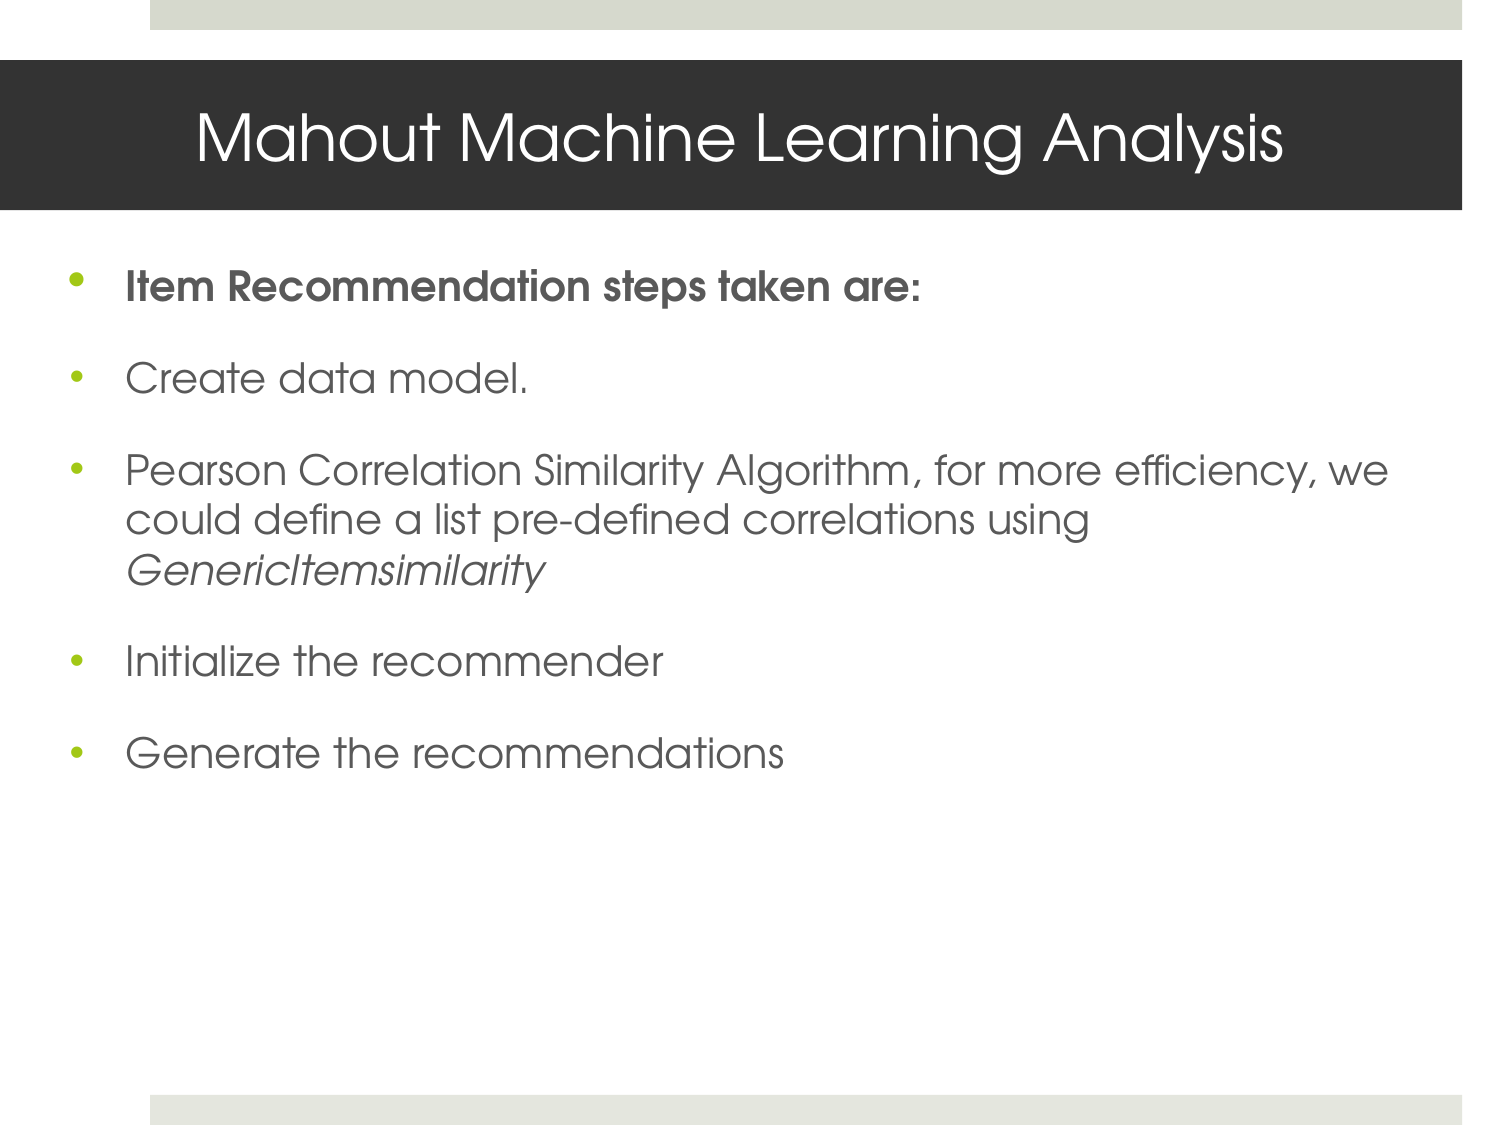

# Mahout Machine Learning Analysis
Item Recommendation steps taken are:
Create data model.
Pearson Correlation Similarity Algorithm, for more efficiency, we could define a list pre-defined correlations using GenericItemsimilarity
Initialize the recommender
Generate the recommendations